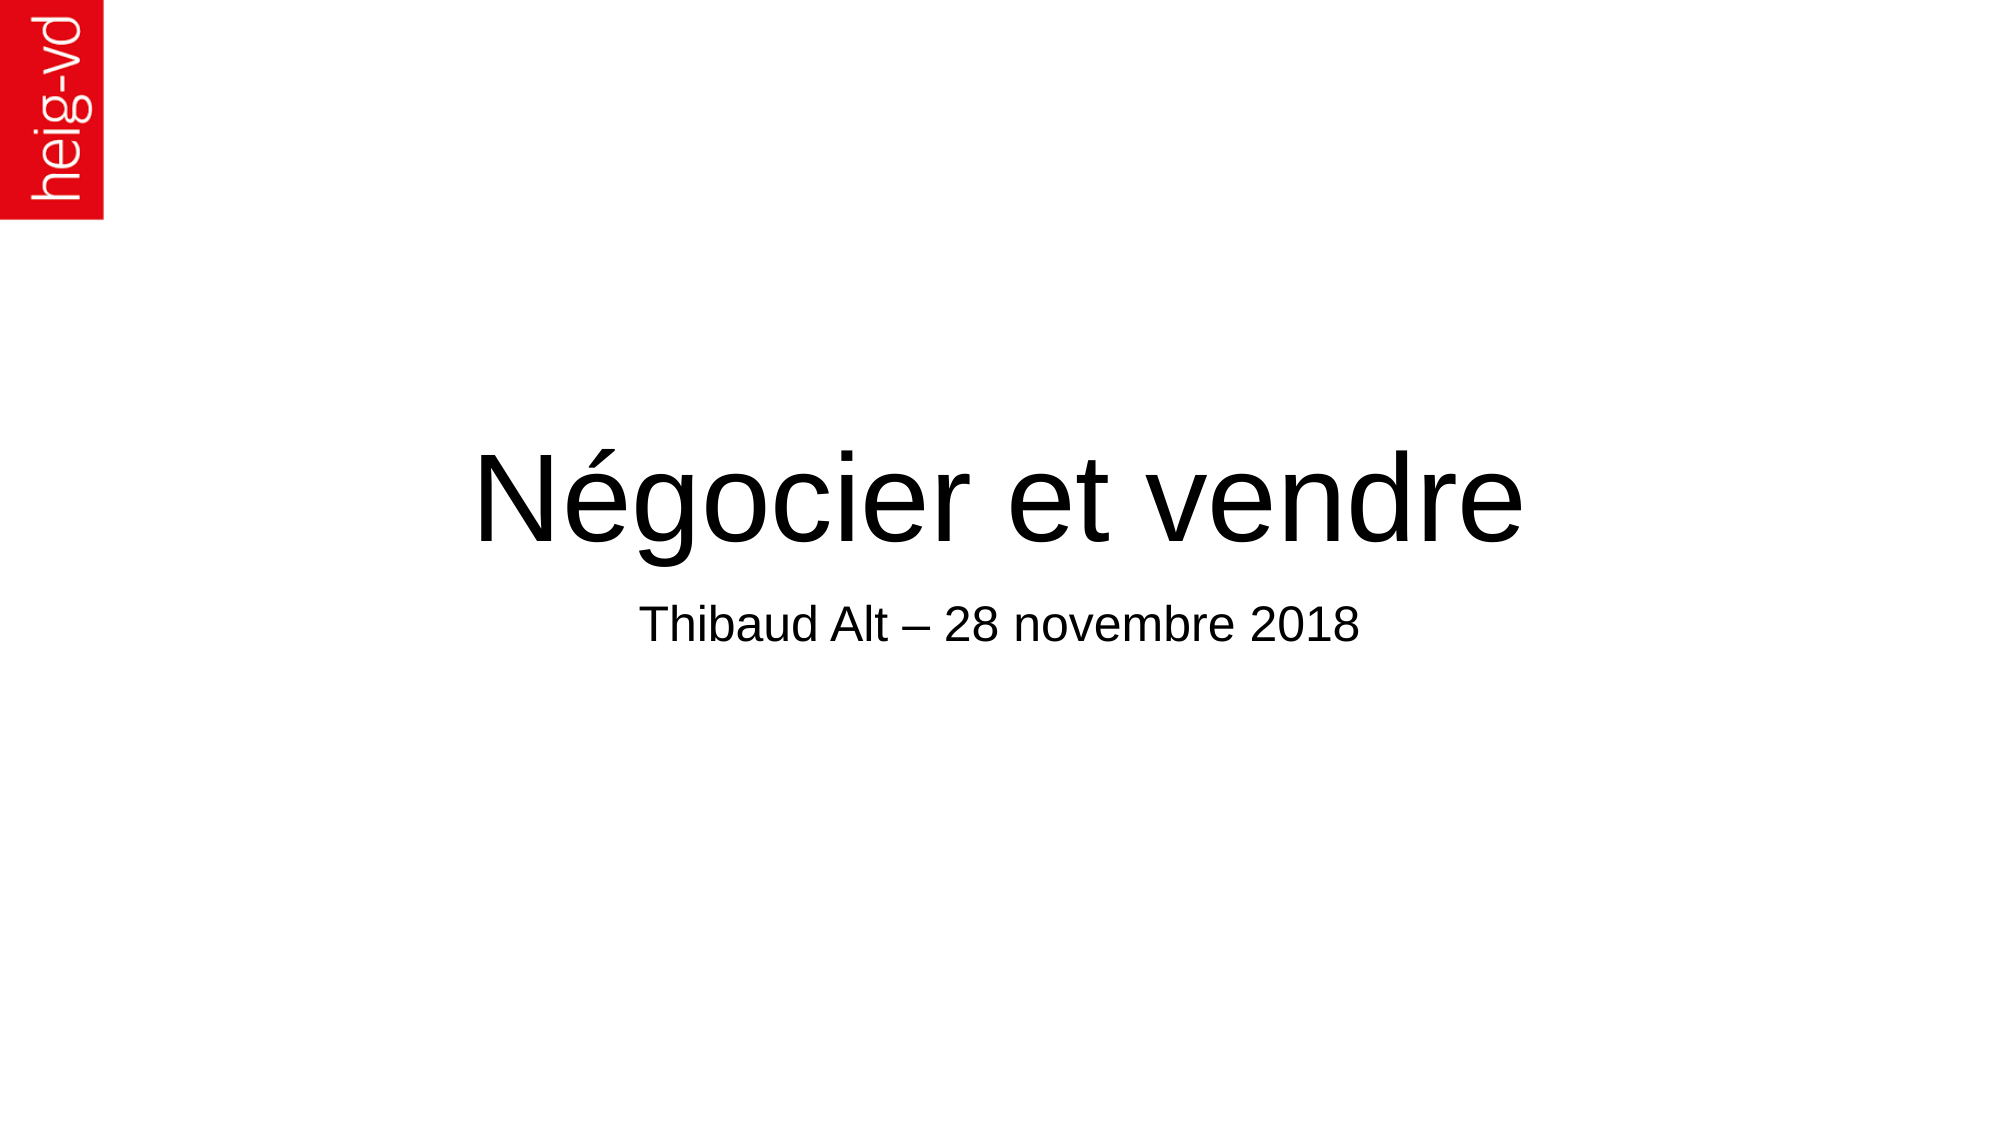

# Négocier et vendre
Thibaud Alt – 28 novembre 2018